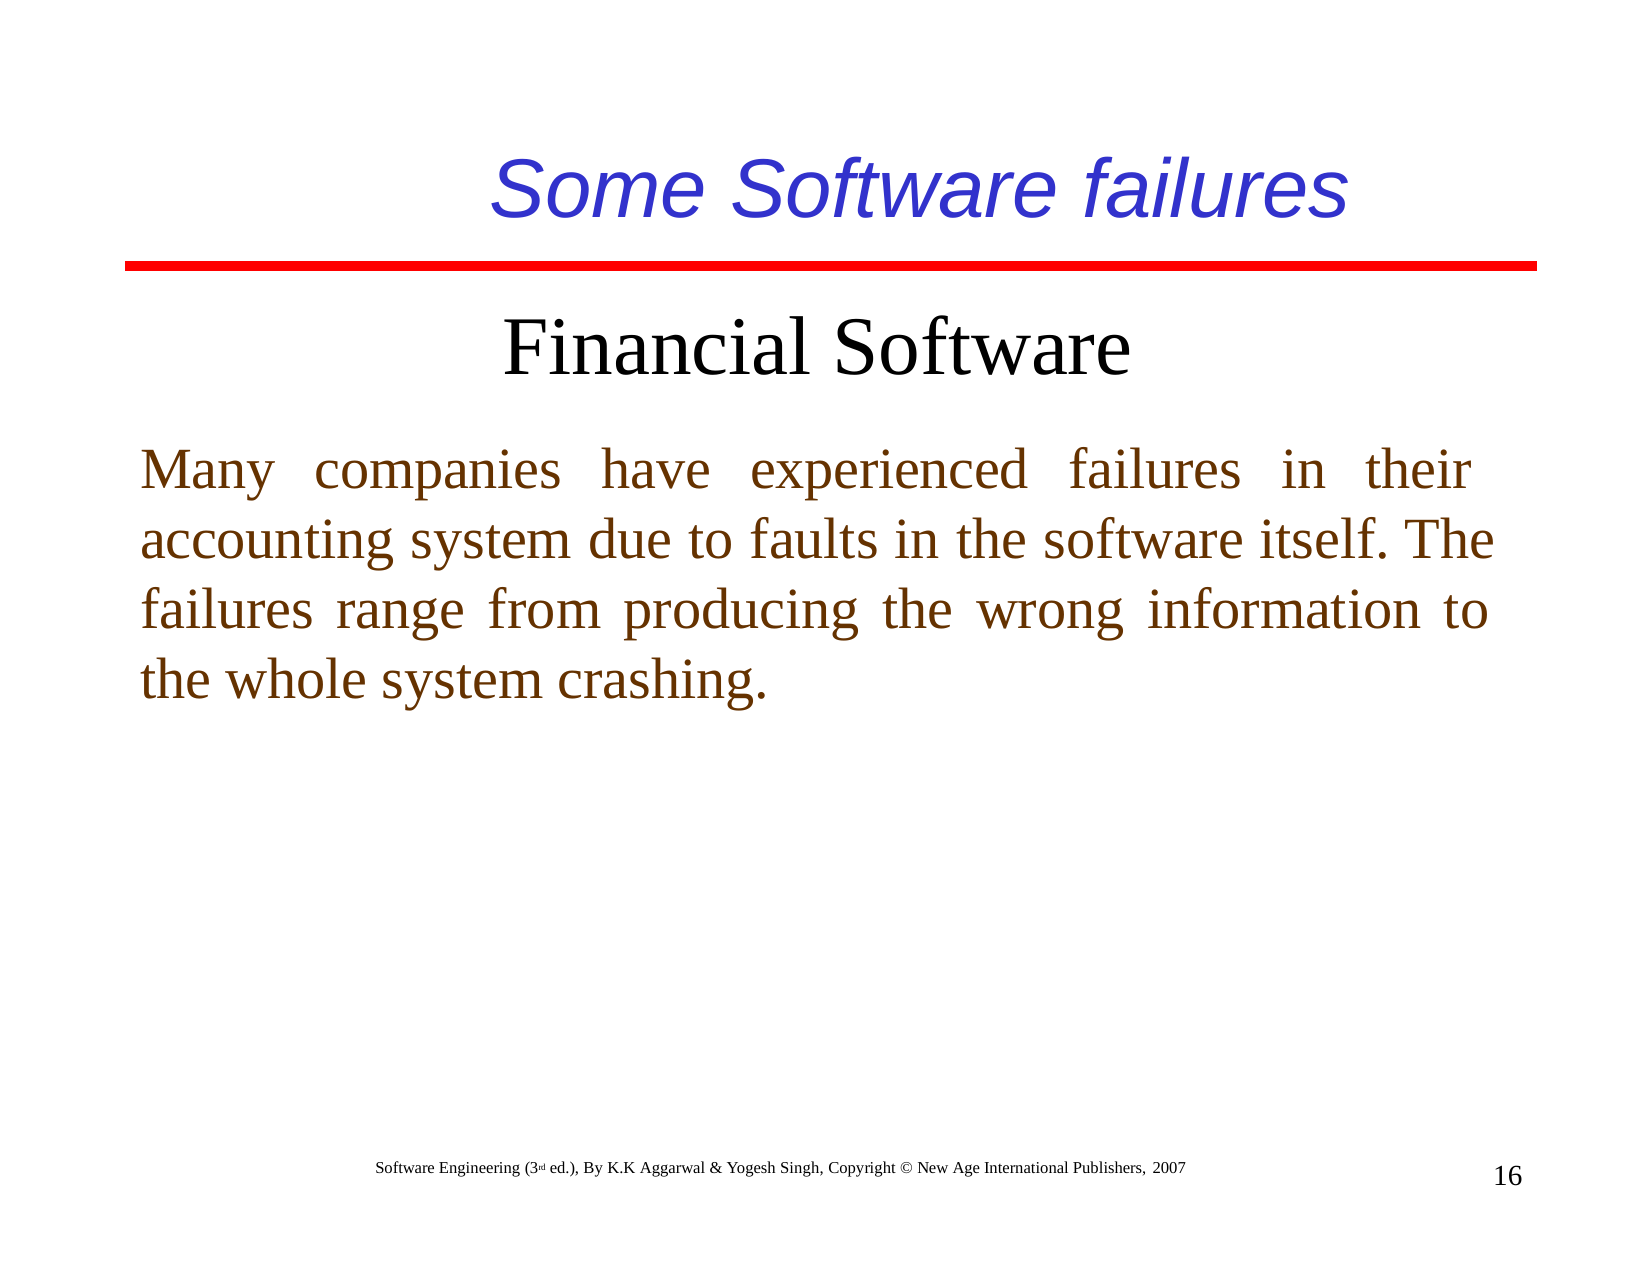

# Some Software failures

Financial Software
Many companies have experienced failures in their  accounting system due to faults in the software itself. The  failures range from producing the wrong information to  the whole system crashing.
Software Engineering (3rd  ed.), By K.K Aggarwal & Yogesh Singh, Copyright © New Age International Publishers, 2007
16